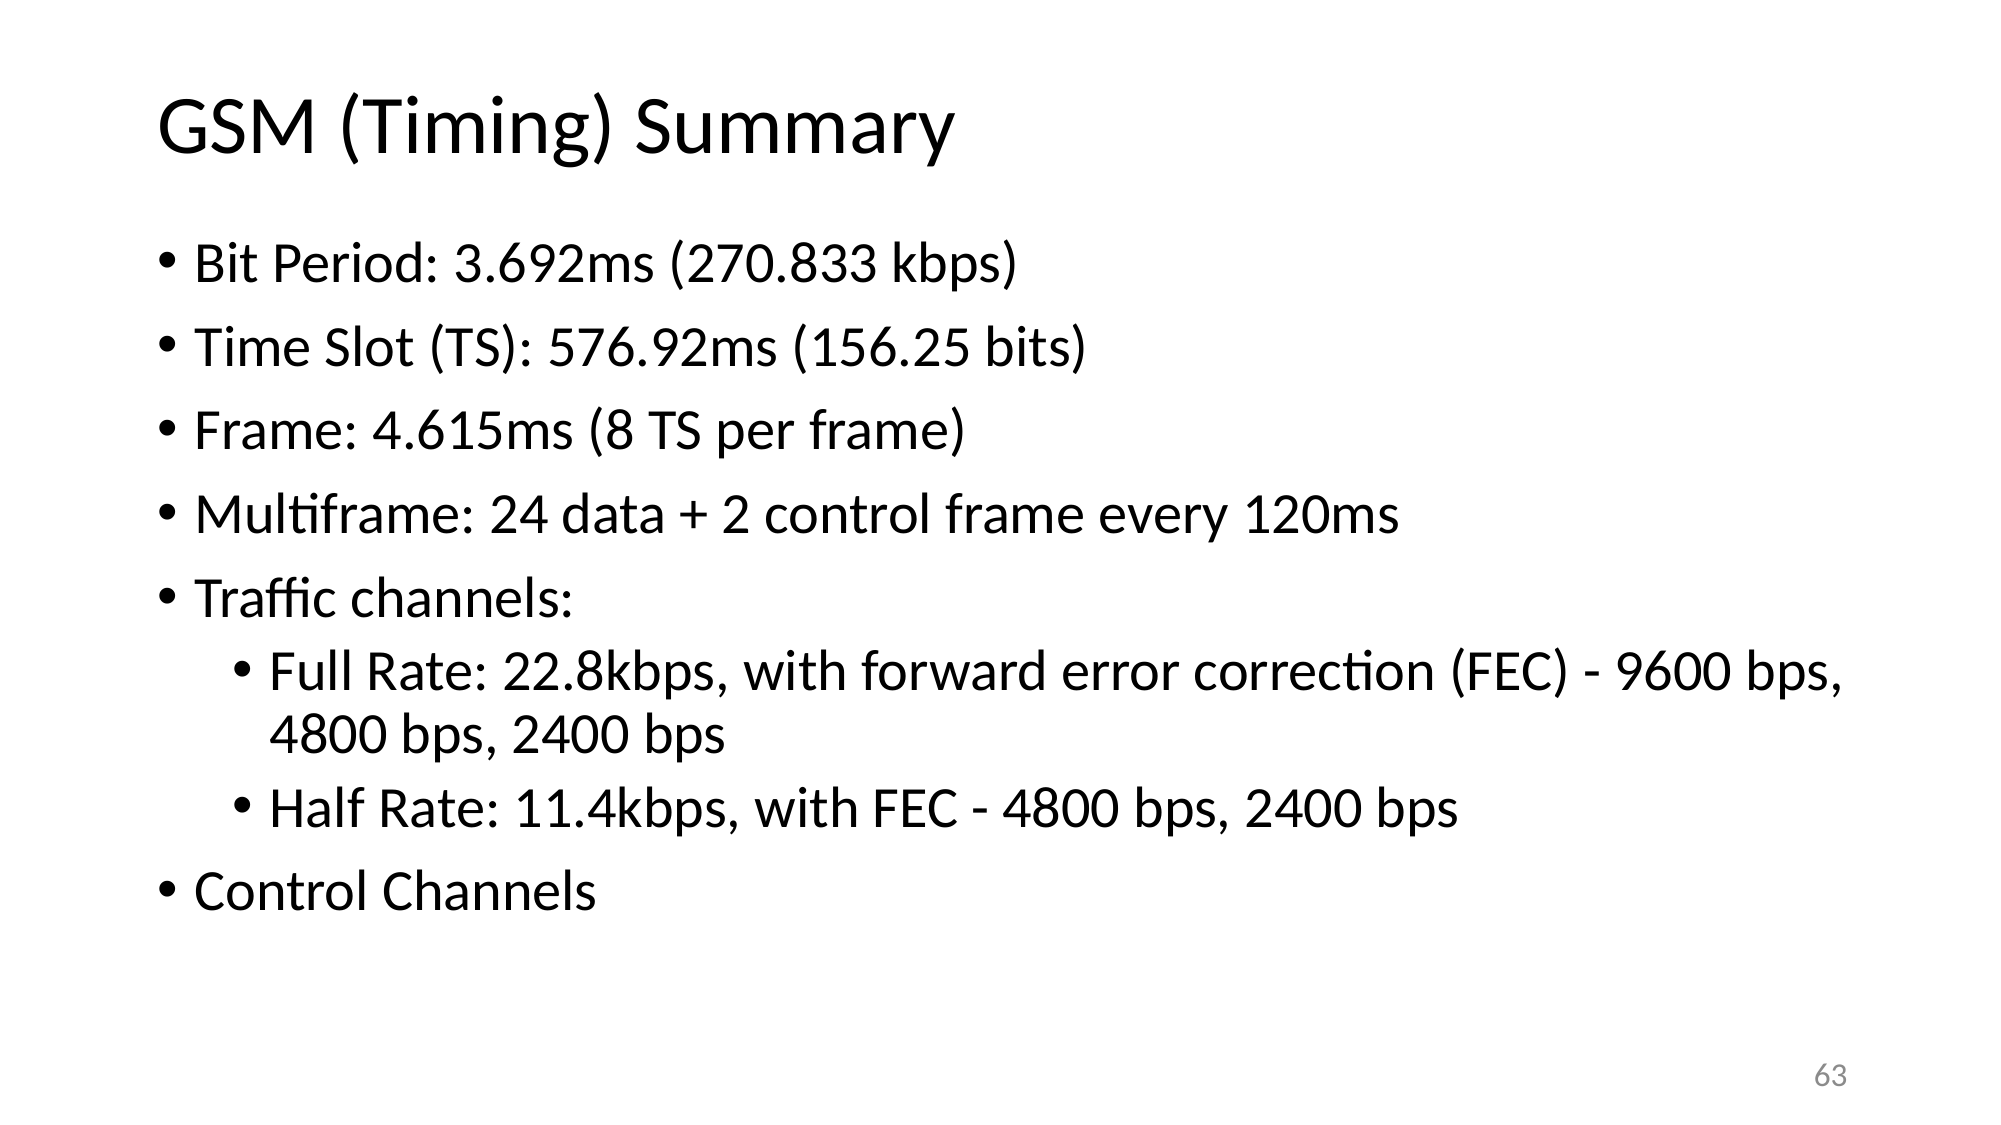

# GSM (Timing) Summary
Bit Period: 3.692ms (270.833 kbps)
Time Slot (TS): 576.92ms (156.25 bits)
Frame: 4.615ms (8 TS per frame)
Multiframe: 24 data + 2 control frame every 120ms
Traffic channels:
Full Rate: 22.8kbps, with forward error correction (FEC) - 9600 bps, 4800 bps, 2400 bps
Half Rate: 11.4kbps, with FEC - 4800 bps, 2400 bps
Control Channels

63